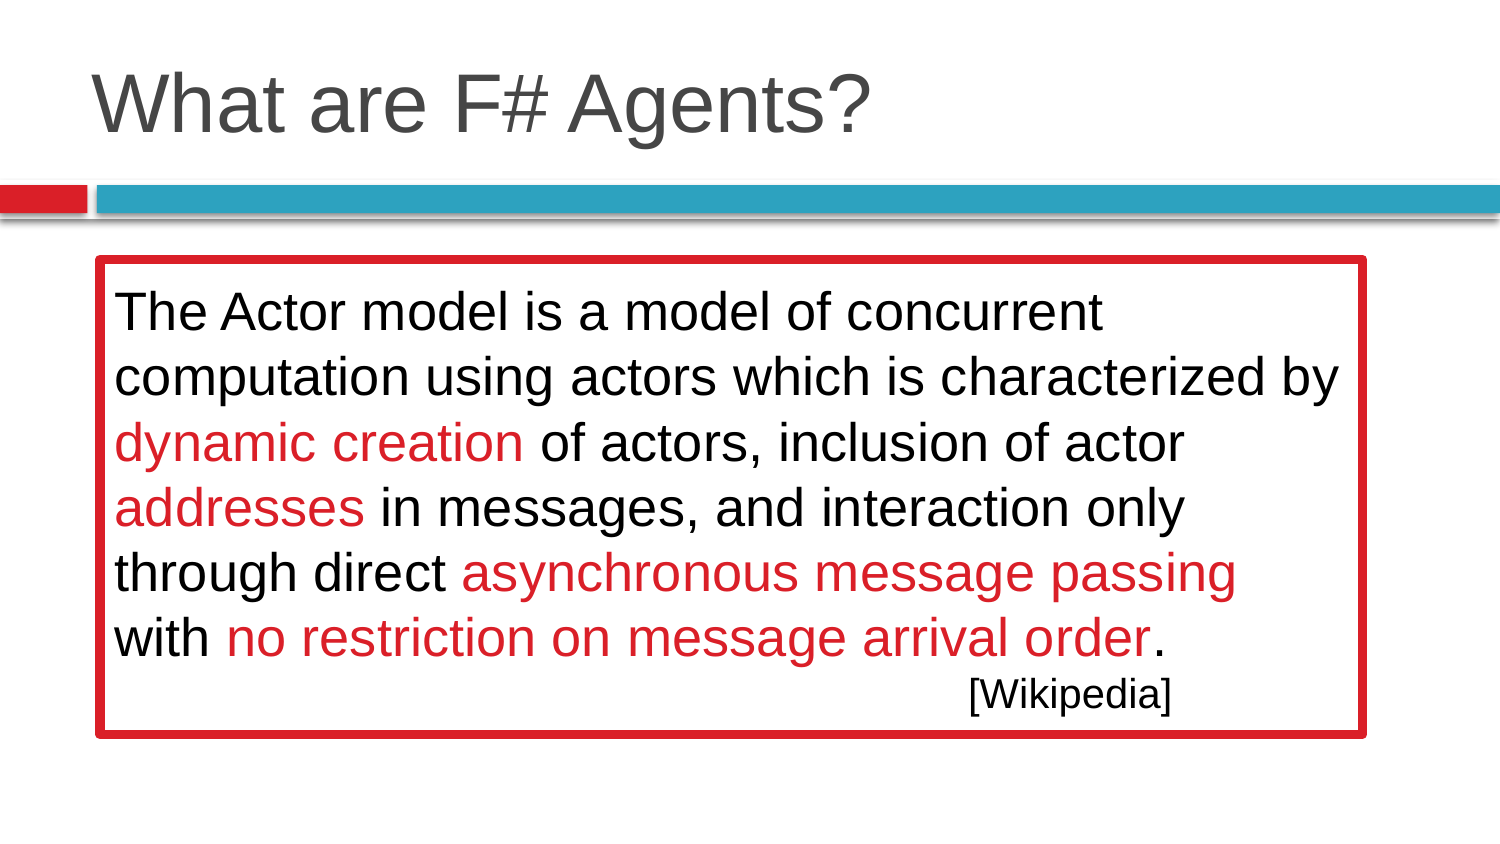

# What are F# Agents?

The Actor model is a model of concurrent computation using actors which is characterized by dynamic creation of actors, inclusion of actor addresses in messages, and interaction only through direct asynchronous message passing with no restriction on message arrival order. 						         [Wikipedia]